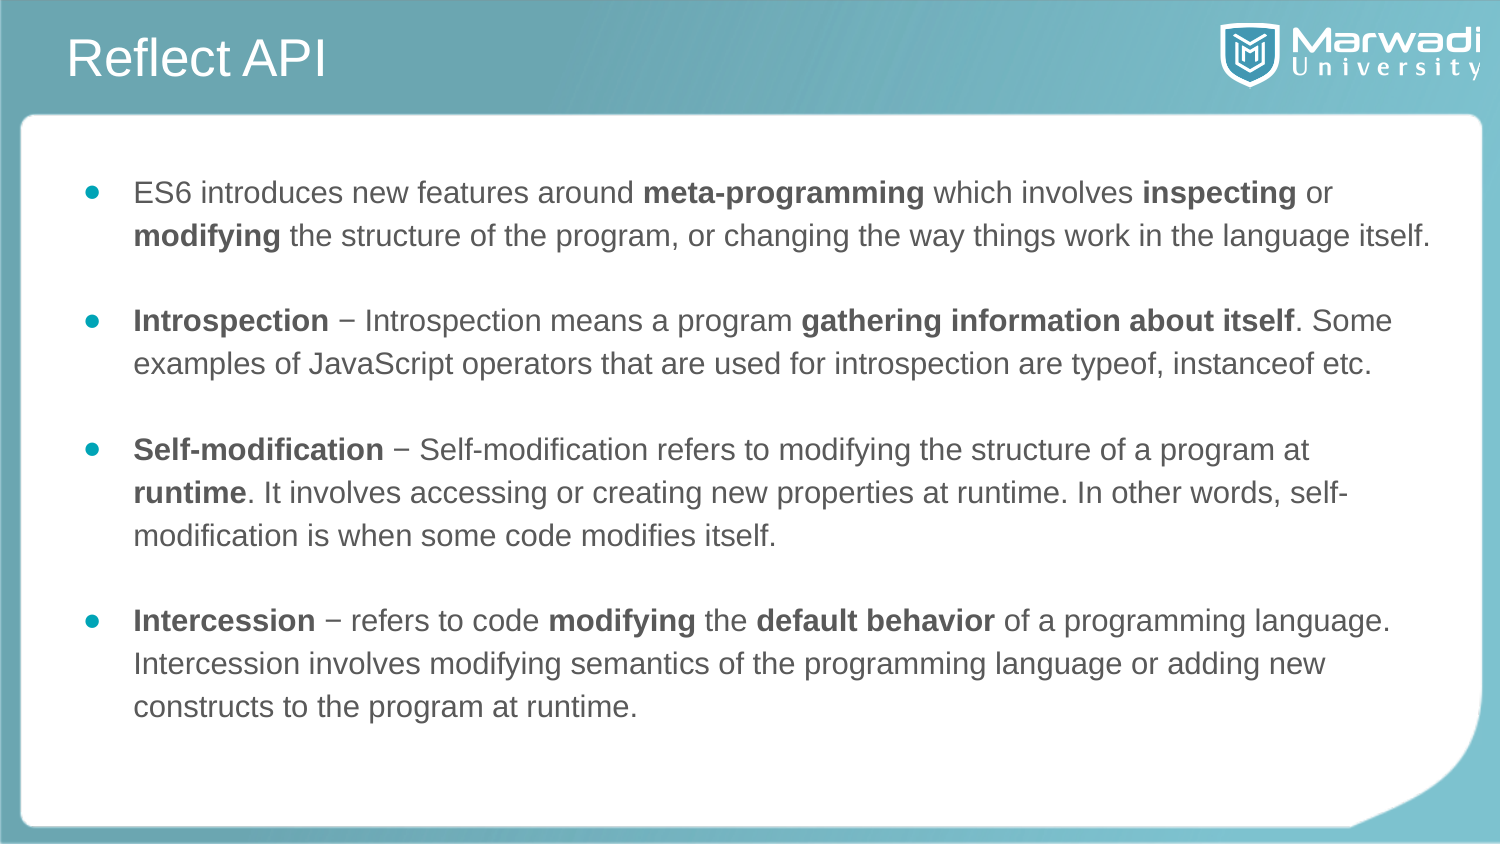

# Reflect API
ES6 introduces new features around meta-programming which involves inspecting or modifying the structure of the program, or changing the way things work in the language itself.

Introspection − Introspection means a program gathering information about itself. Some examples of JavaScript operators that are used for introspection are typeof, instanceof etc.

Self-modification − Self-modification refers to modifying the structure of a program at runtime. It involves accessing or creating new properties at runtime. In other words, self-modification is when some code modifies itself.

Intercession − refers to code modifying the default behavior of a programming language. Intercession involves modifying semantics of the programming language or adding new constructs to the program at runtime.